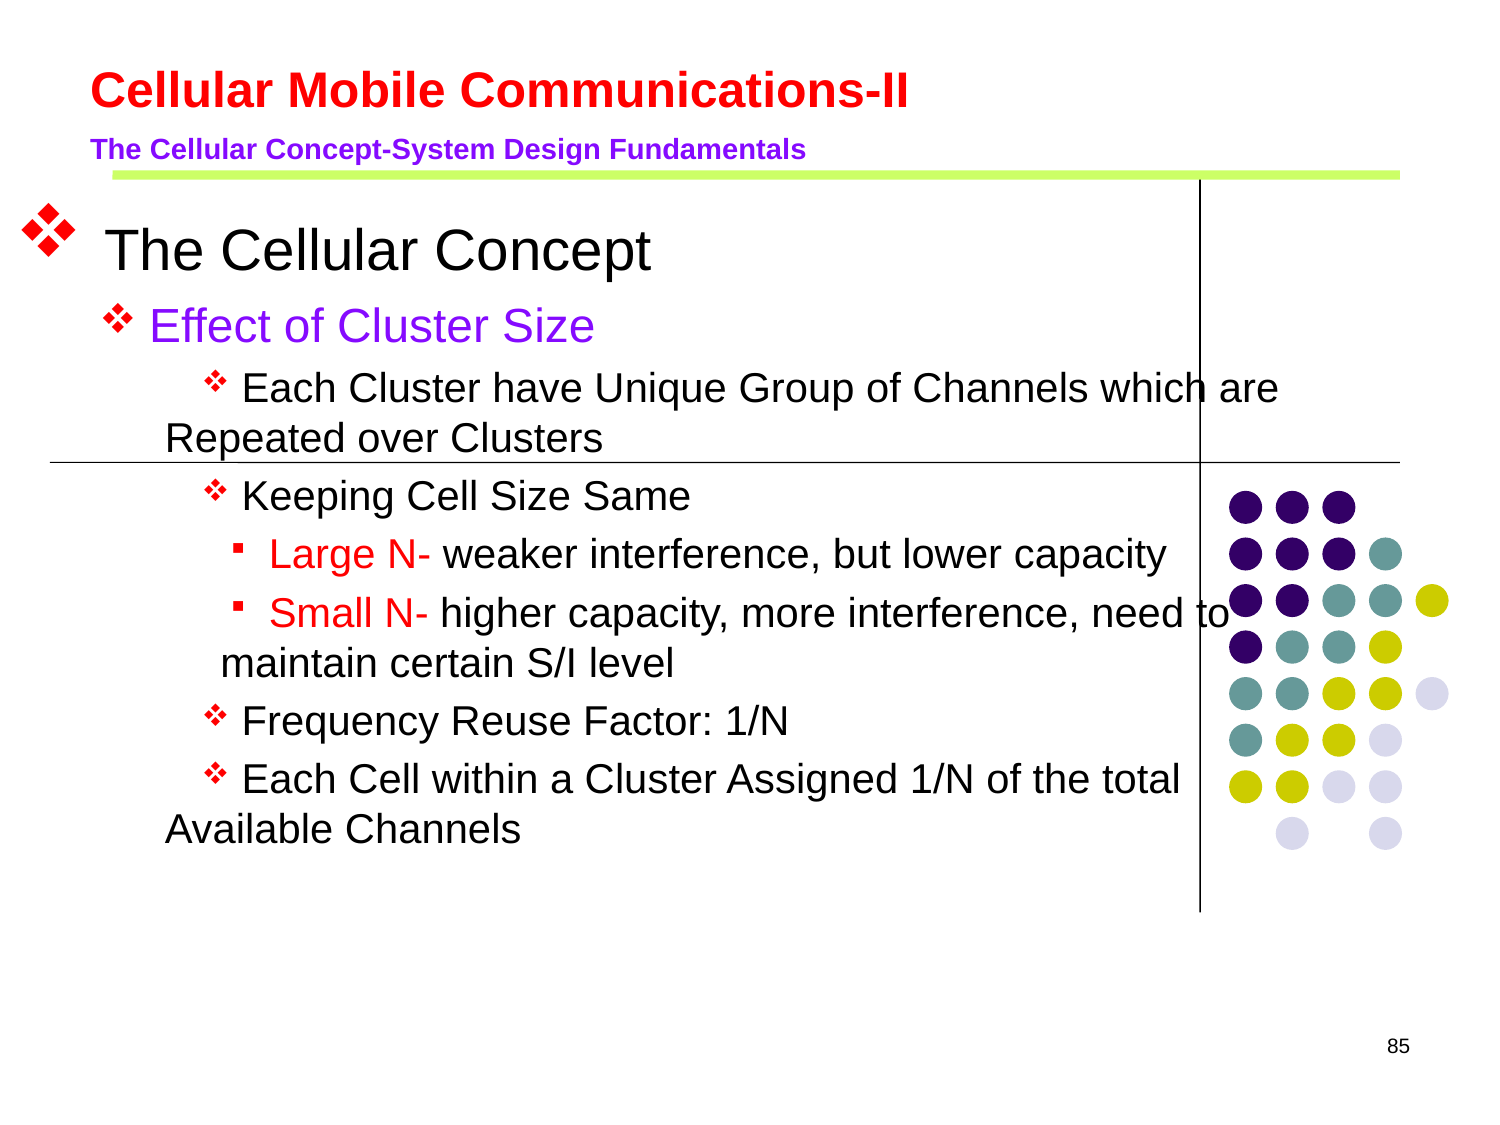

# Cellular Mobile Communications-II The Cellular Concept-System Design Fundamentals

 The Cellular Concept
 Effect of Cluster Size
 Each Cluster have Unique Group of Channels which are Repeated over Clusters
 Keeping Cell Size Same
  Large N- weaker interference, but lower capacity
  Small N- higher capacity, more interference, need to maintain certain S/I level
 Frequency Reuse Factor: 1/N
 Each Cell within a Cluster Assigned 1/N of the total Available Channels

85